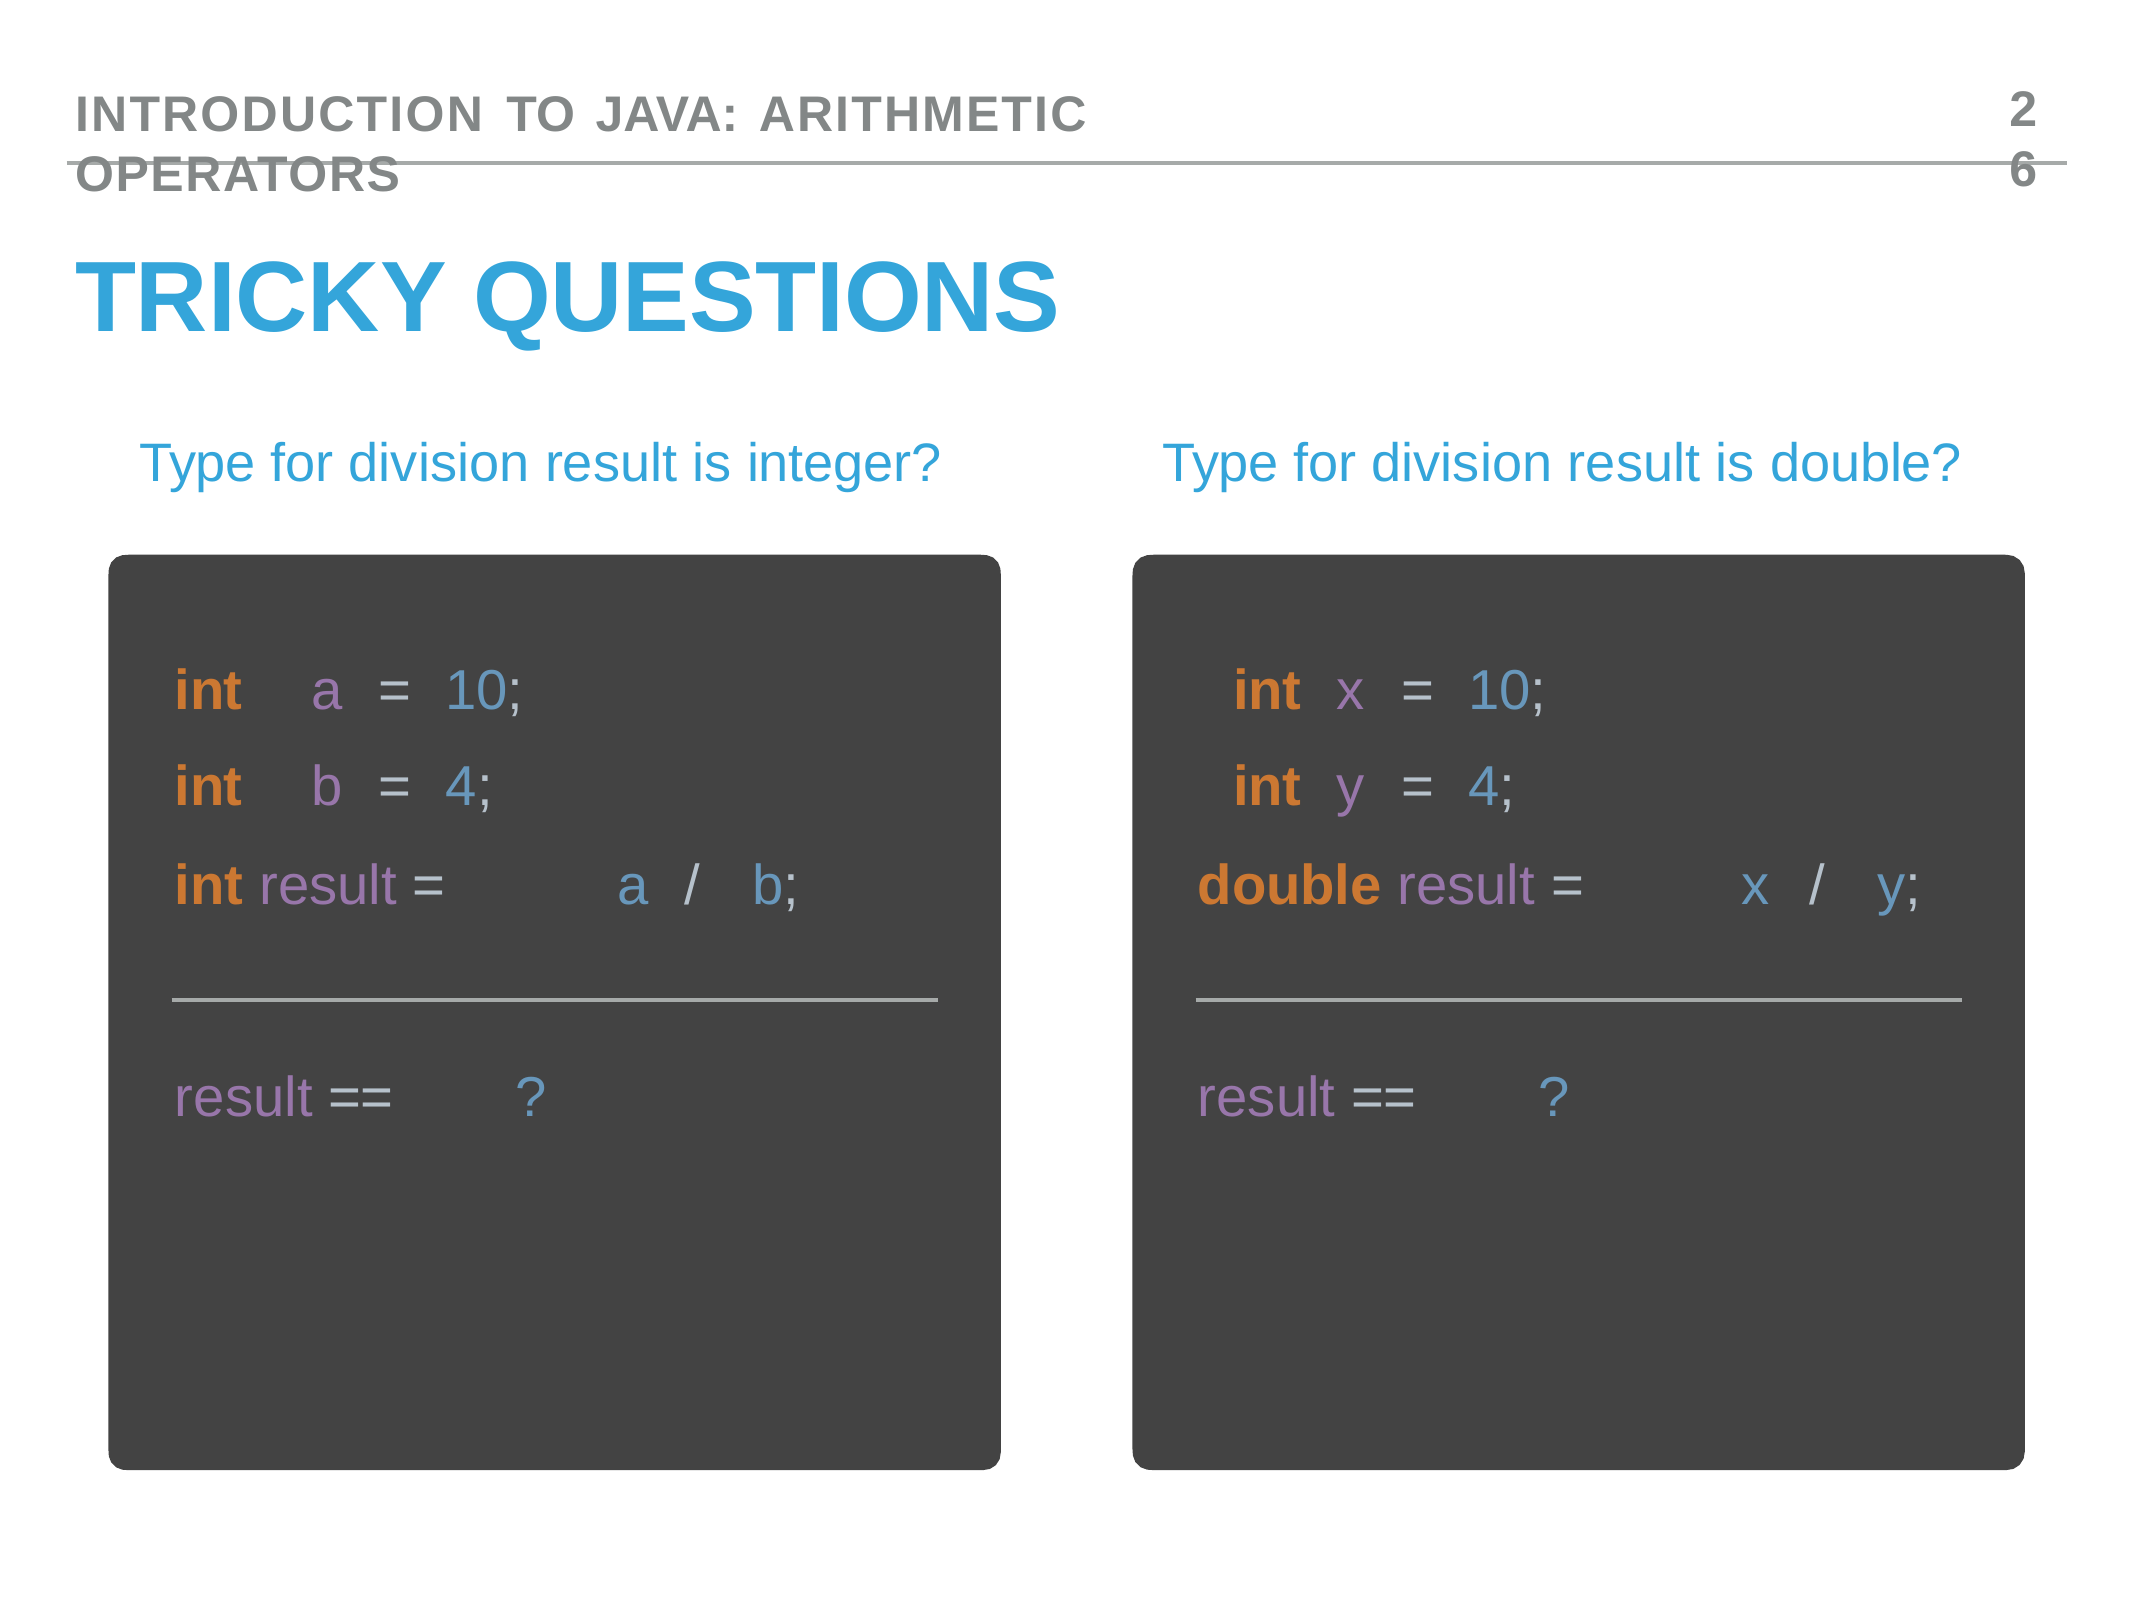

26
INTRODUCTION TO JAVA: ARITHMETIC OPERATORS
# TRICKY QUESTIONS
Type for division result is integer?
Type for division result is double?

| int | a | = | 10; | int | x | = | 10; |
| --- | --- | --- | --- | --- | --- | --- | --- |
| int | b | = | 4; | int | y | = | 4; |
int result =	a	/	b;

result ==	?
double result =	x	/	y;

result ==	?